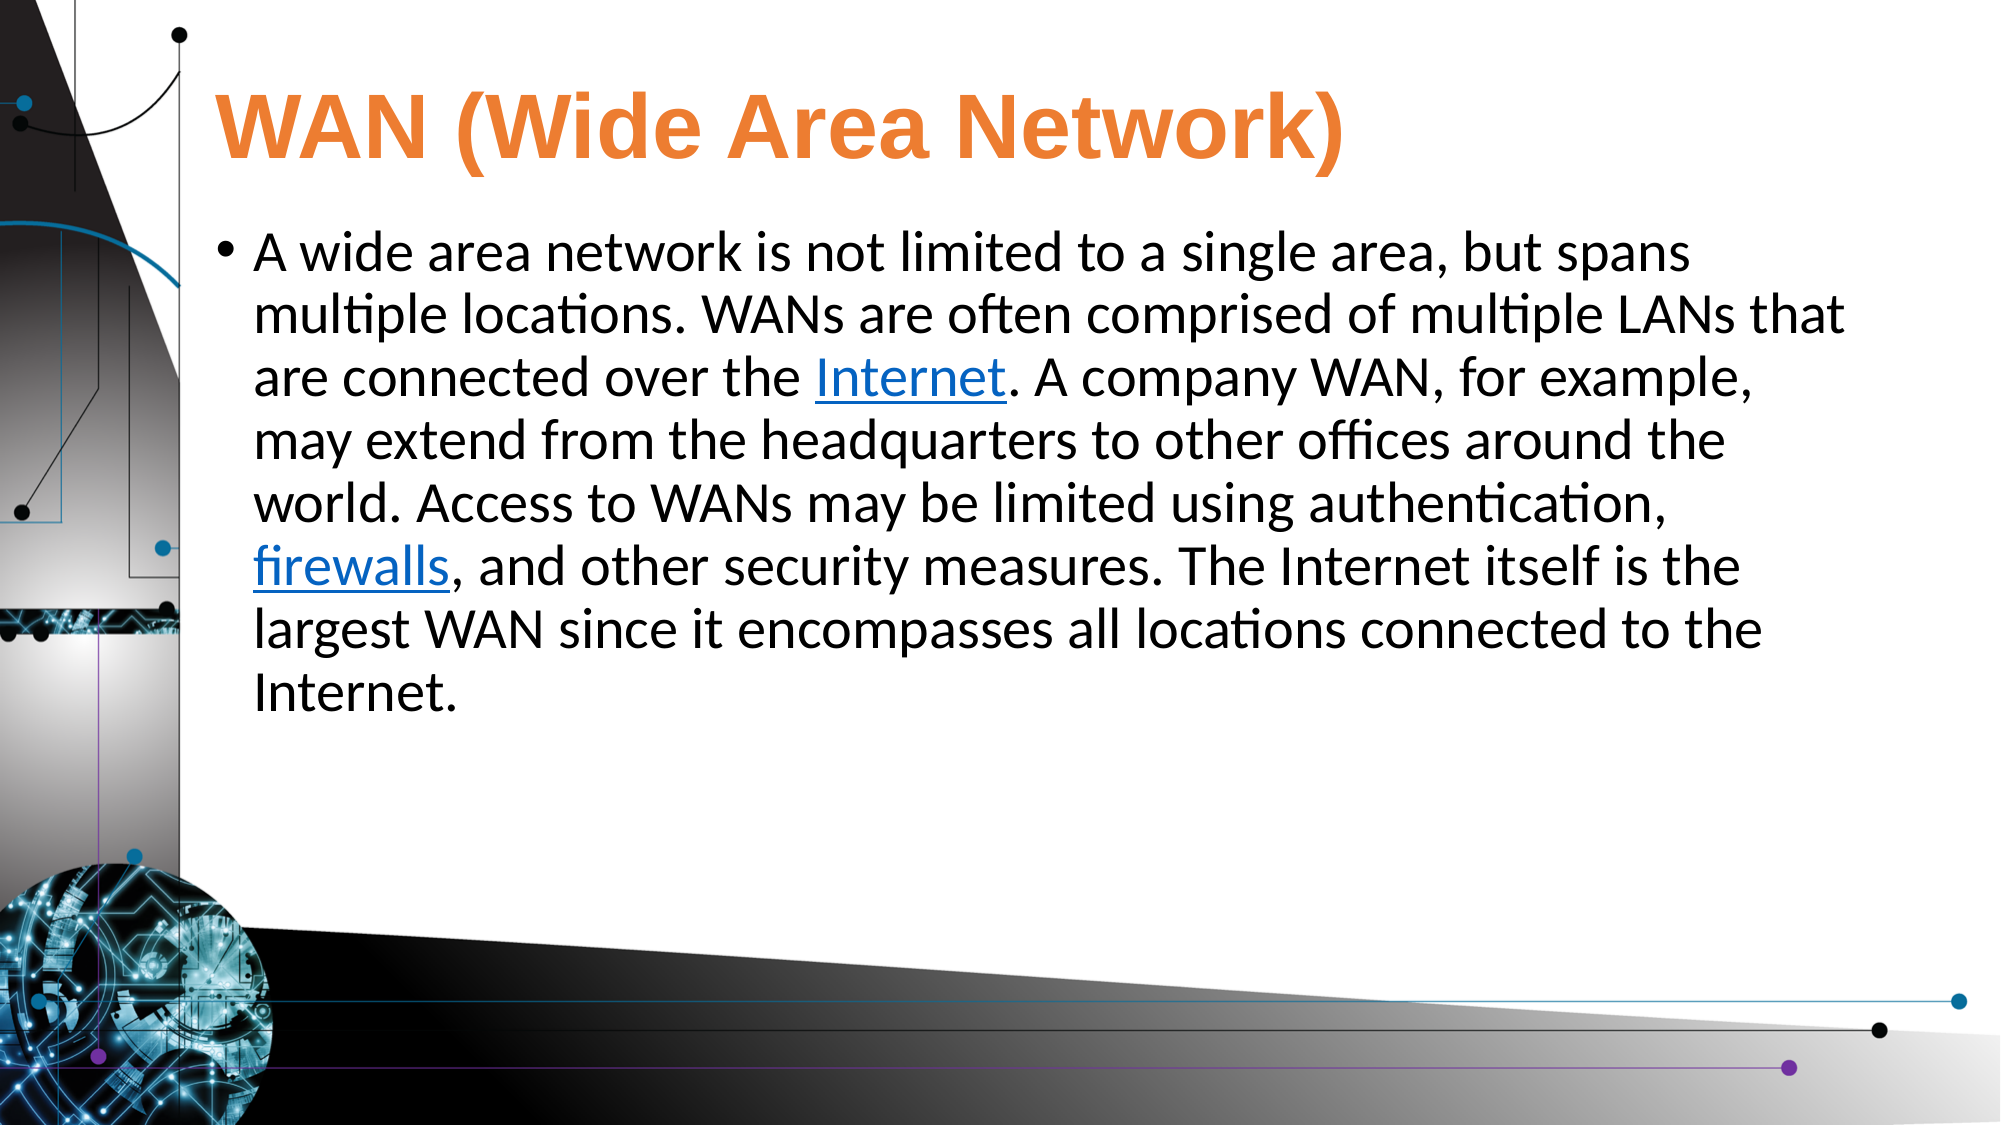

# WAN (Wide Area Network)
A wide area network is not limited to a single area, but spans multiple locations. WANs are often comprised of multiple LANs that are connected over the Internet. A company WAN, for example, may extend from the headquarters to other offices around the world. Access to WANs may be limited using authentication, firewalls, and other security measures. The Internet itself is the largest WAN since it encompasses all locations connected to the Internet.